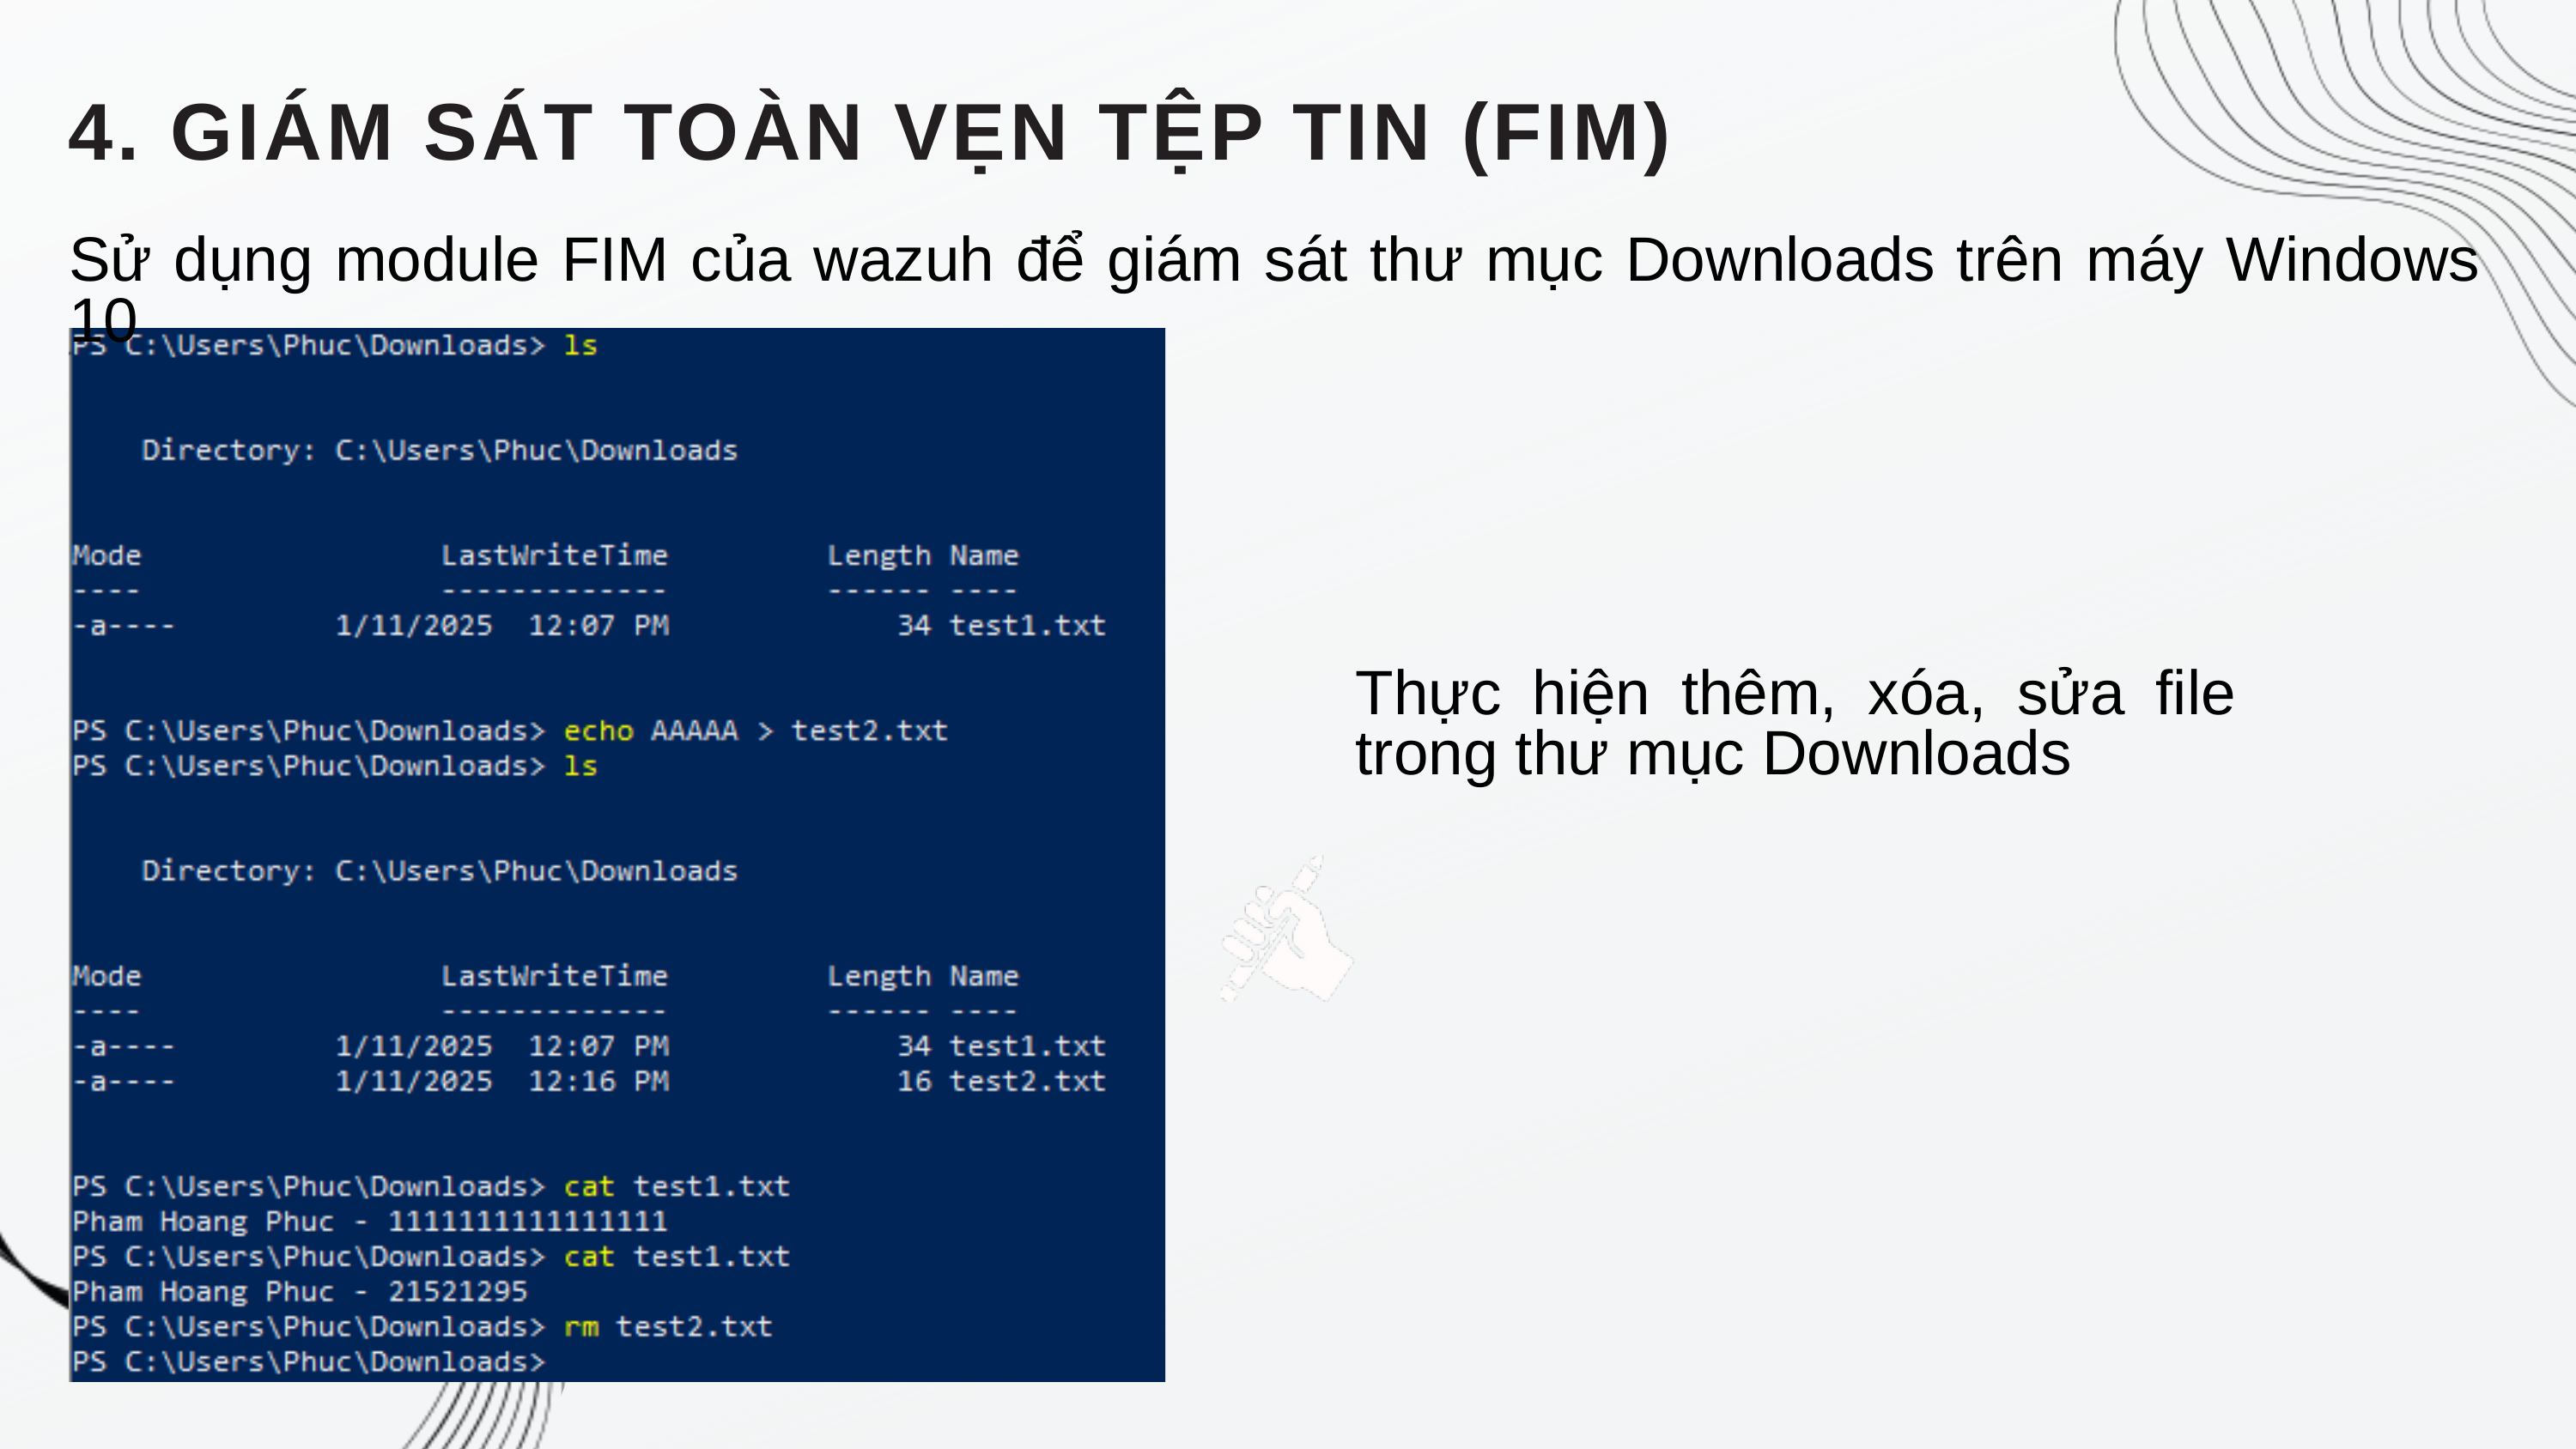

4. GIÁM SÁT TOÀN VẸN TỆP TIN (FIM)
Sử dụng module FIM của wazuh để giám sát thư mục Downloads trên máy Windows 10

Thực hiện thêm, xóa, sửa file trong thư mục Downloads